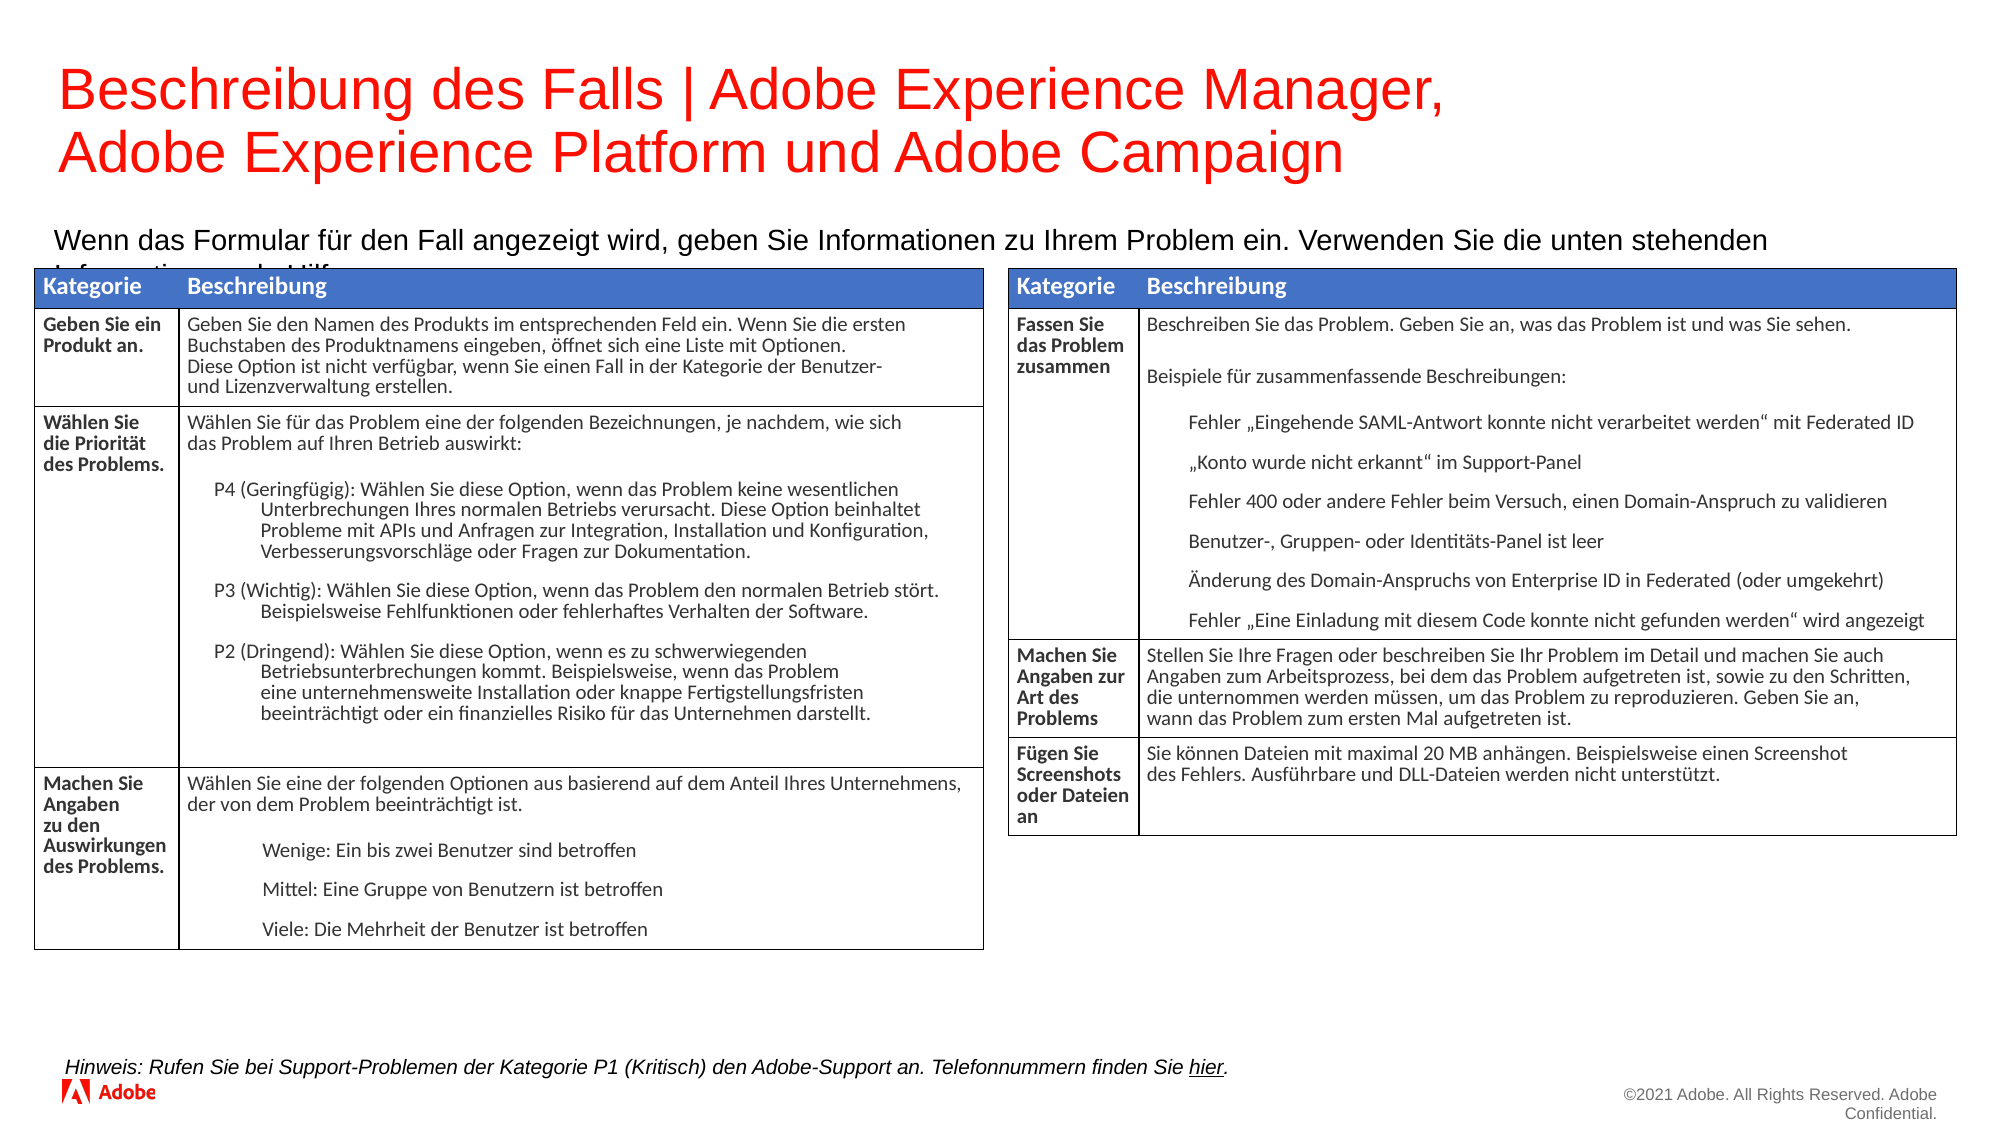

# Beschreibung des Falls | Adobe Experience Manager, Adobe Experience Platform und Adobe Campaign
Wenn das Formular für den Fall angezeigt wird, geben Sie Informationen zu Ihrem Problem ein. Verwenden Sie die unten stehenden Informationen als Hilfe:

| Kategorie | Beschreibung |
| --- | --- |
| Geben Sie ein Produkt an. | Geben Sie den Namen des Produkts im entsprechenden Feld ein. Wenn Sie die ersten Buchstaben des Produktnamens eingeben, öffnet sich eine Liste mit Optionen.  Diese Option ist nicht verfügbar, wenn Sie einen Fall in der Kategorie der Benutzer- und Lizenzverwaltung erstellen. |
| Wählen Sie die Priorität des Problems. | Wählen Sie für das Problem eine der folgenden Bezeichnungen, je nachdem, wie sich das Problem auf Ihren Betrieb auswirkt: P4 (Geringfügig): Wählen Sie diese Option, wenn das Problem keine wesentlichen Unterbrechungen Ihres normalen Betriebs verursacht. Diese Option beinhaltet Probleme mit APIs und Anfragen zur Integration, Installation und Konfiguration, Verbesserungsvorschläge oder Fragen zur Dokumentation. P3 (Wichtig): Wählen Sie diese Option, wenn das Problem den normalen Betrieb stört. Beispielsweise Fehlfunktionen oder fehlerhaftes Verhalten der Software.  P2 (Dringend): Wählen Sie diese Option, wenn es zu schwerwiegenden Betriebsunterbrechungen kommt. Beispielsweise, wenn das Problem eine unternehmensweite Installation oder knappe Fertigstellungsfristen beeinträchtigt oder ein finanzielles Risiko für das Unternehmen darstellt. |
| Machen Sie Angaben zu den Auswirkungen des Problems. | Wählen Sie eine der folgenden Optionen aus basierend auf dem Anteil Ihres Unternehmens, der von dem Problem beeinträchtigt ist. Wenige: Ein bis zwei Benutzer sind betroffen Mittel: Eine Gruppe von Benutzern ist betroffen Viele: Die Mehrheit der Benutzer ist betroffen |
| Kategorie | Beschreibung |
| --- | --- |
| Fassen Sie das Problem zusammen | Beschreiben Sie das Problem. Geben Sie an, was das Problem ist und was Sie sehen.  Beispiele für zusammenfassende Beschreibungen: Fehler „Eingehende SAML-Antwort konnte nicht verarbeitet werden“ mit Federated ID „Konto wurde nicht erkannt“ im Support-Panel Fehler 400 oder andere Fehler beim Versuch, einen Domain-Anspruch zu validieren Benutzer-, Gruppen- oder Identitäts-Panel ist leer Änderung des Domain-Anspruchs von Enterprise ID in Federated (oder umgekehrt) Fehler „Eine Einladung mit diesem Code konnte nicht gefunden werden“ wird angezeigt |
| Machen Sie Angaben zur Art des Problems | Stellen Sie Ihre Fragen oder beschreiben Sie Ihr Problem im Detail und machen Sie auch Angaben zum Arbeitsprozess, bei dem das Problem aufgetreten ist, sowie zu den Schritten, die unternommen werden müssen, um das Problem zu reproduzieren. Geben Sie an, wann das Problem zum ersten Mal aufgetreten ist. |
| Fügen Sie Screenshots oder Dateien an | Sie können Dateien mit maximal 20 MB anhängen. Beispielsweise einen Screenshot des Fehlers. Ausführbare und DLL-Dateien werden nicht unterstützt. |
Hinweis: Rufen Sie bei Support-Problemen der Kategorie P1 (Kritisch) den Adobe-Support an. Telefonnummern finden Sie hier.